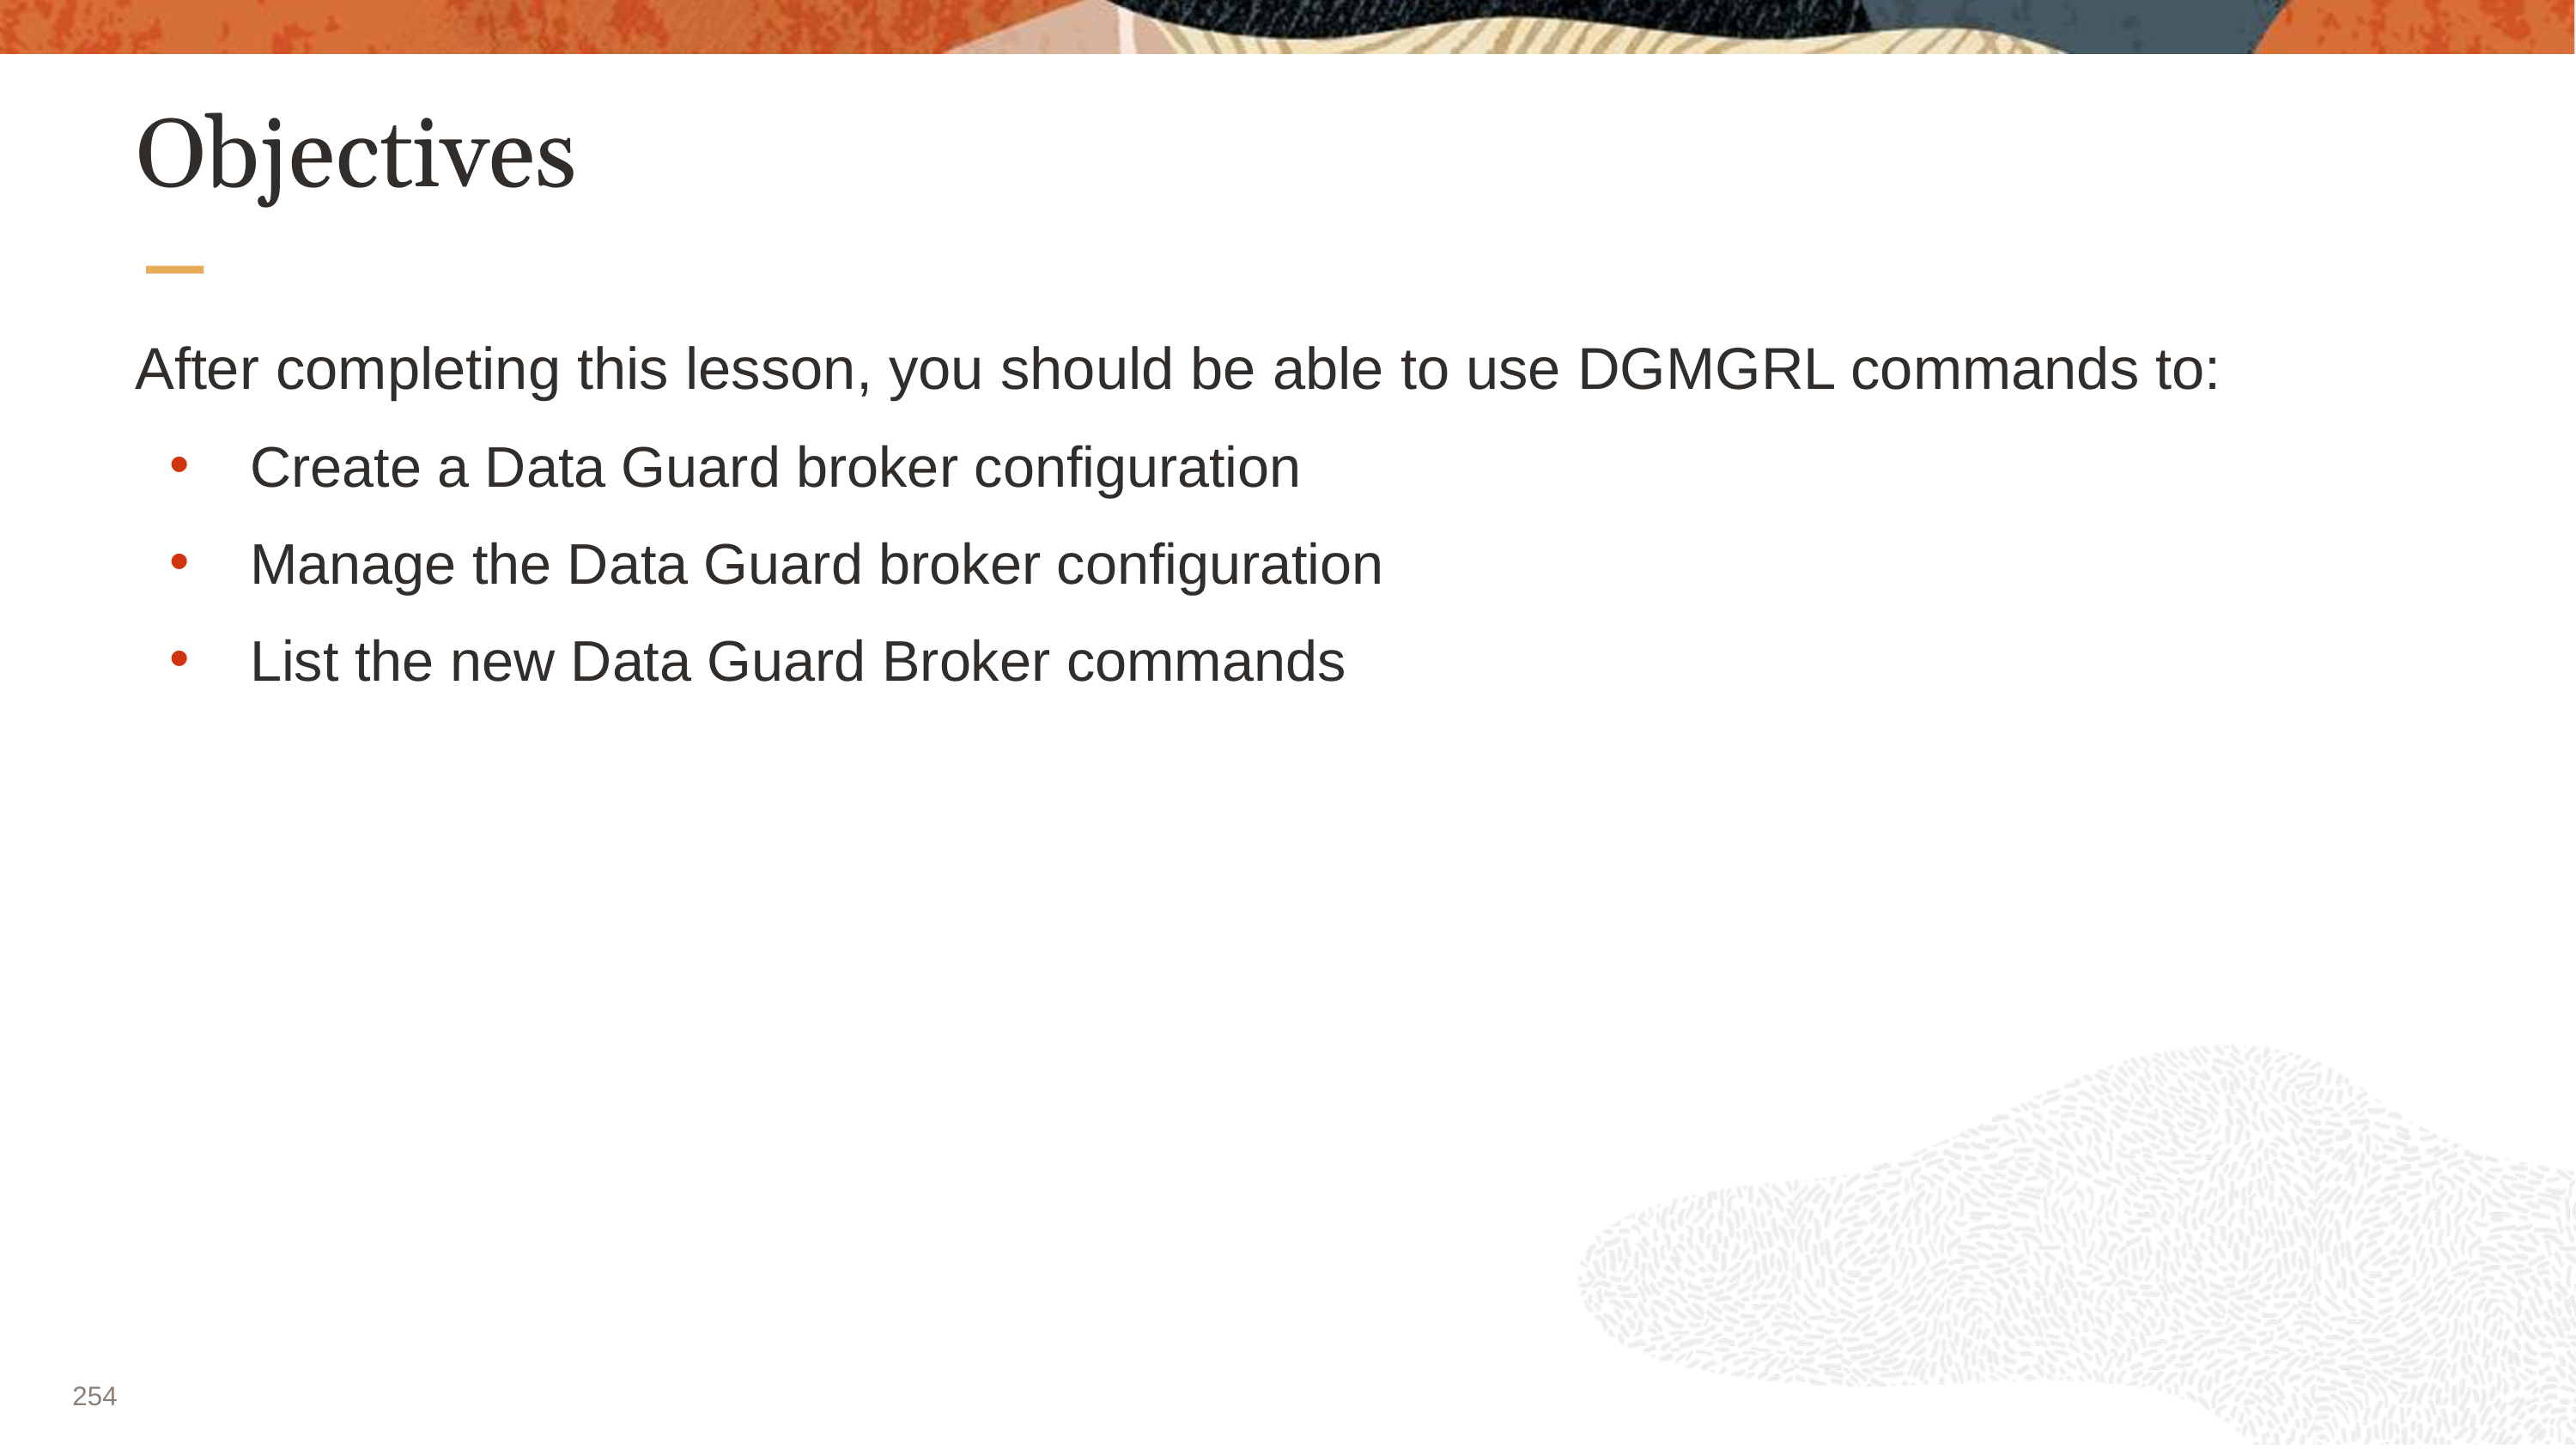

# Objectives
After completing this lesson, you should be able to use DGMGRL commands to:
Create a Data Guard broker configuration
Manage the Data Guard broker configuration
List the new Data Guard Broker commands